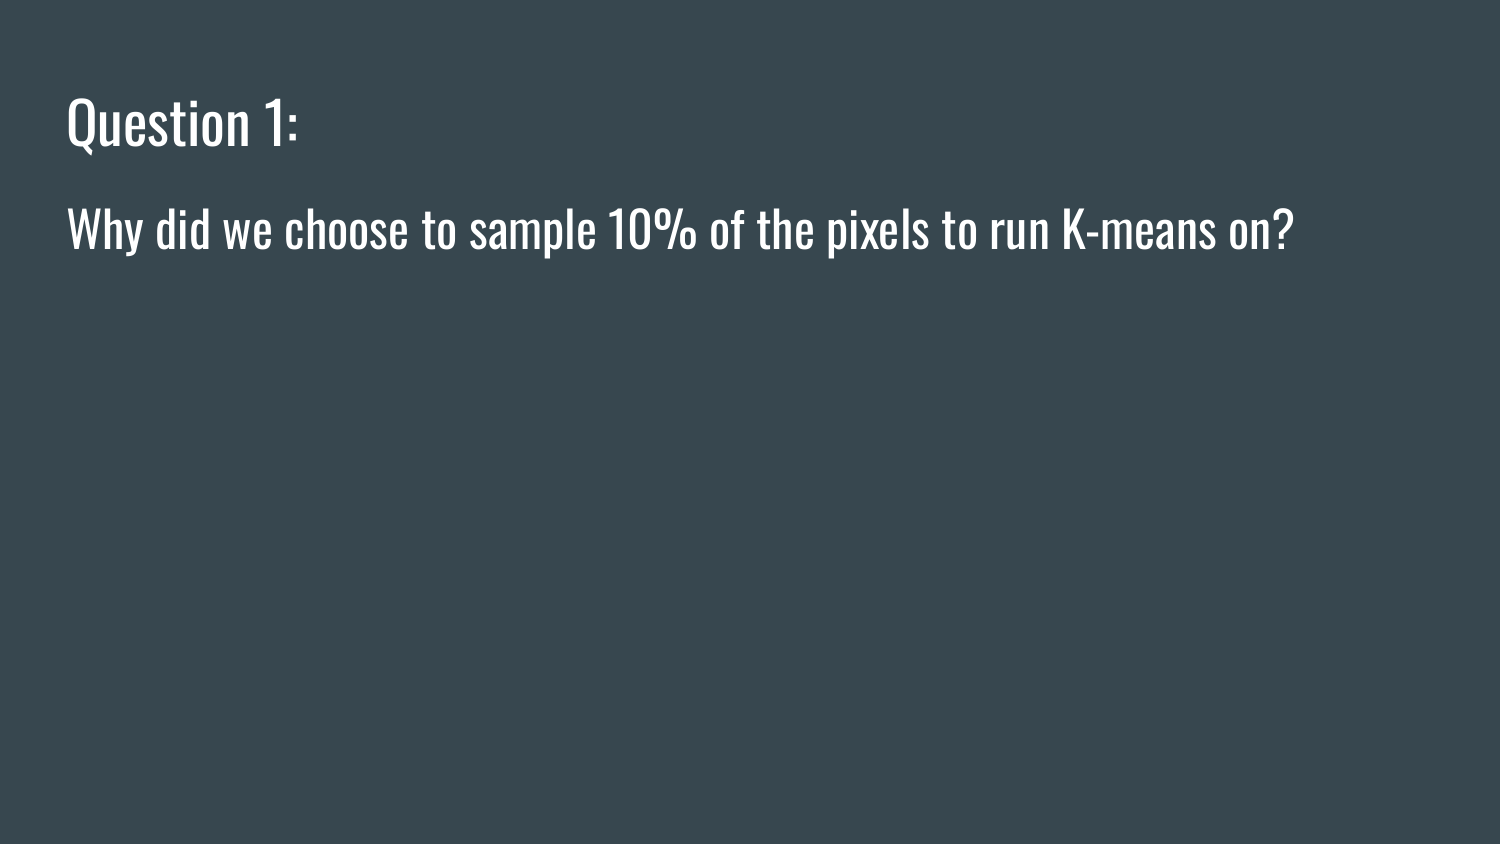

# Question 1:
Why did we choose to sample 10% of the pixels to run K-means on?